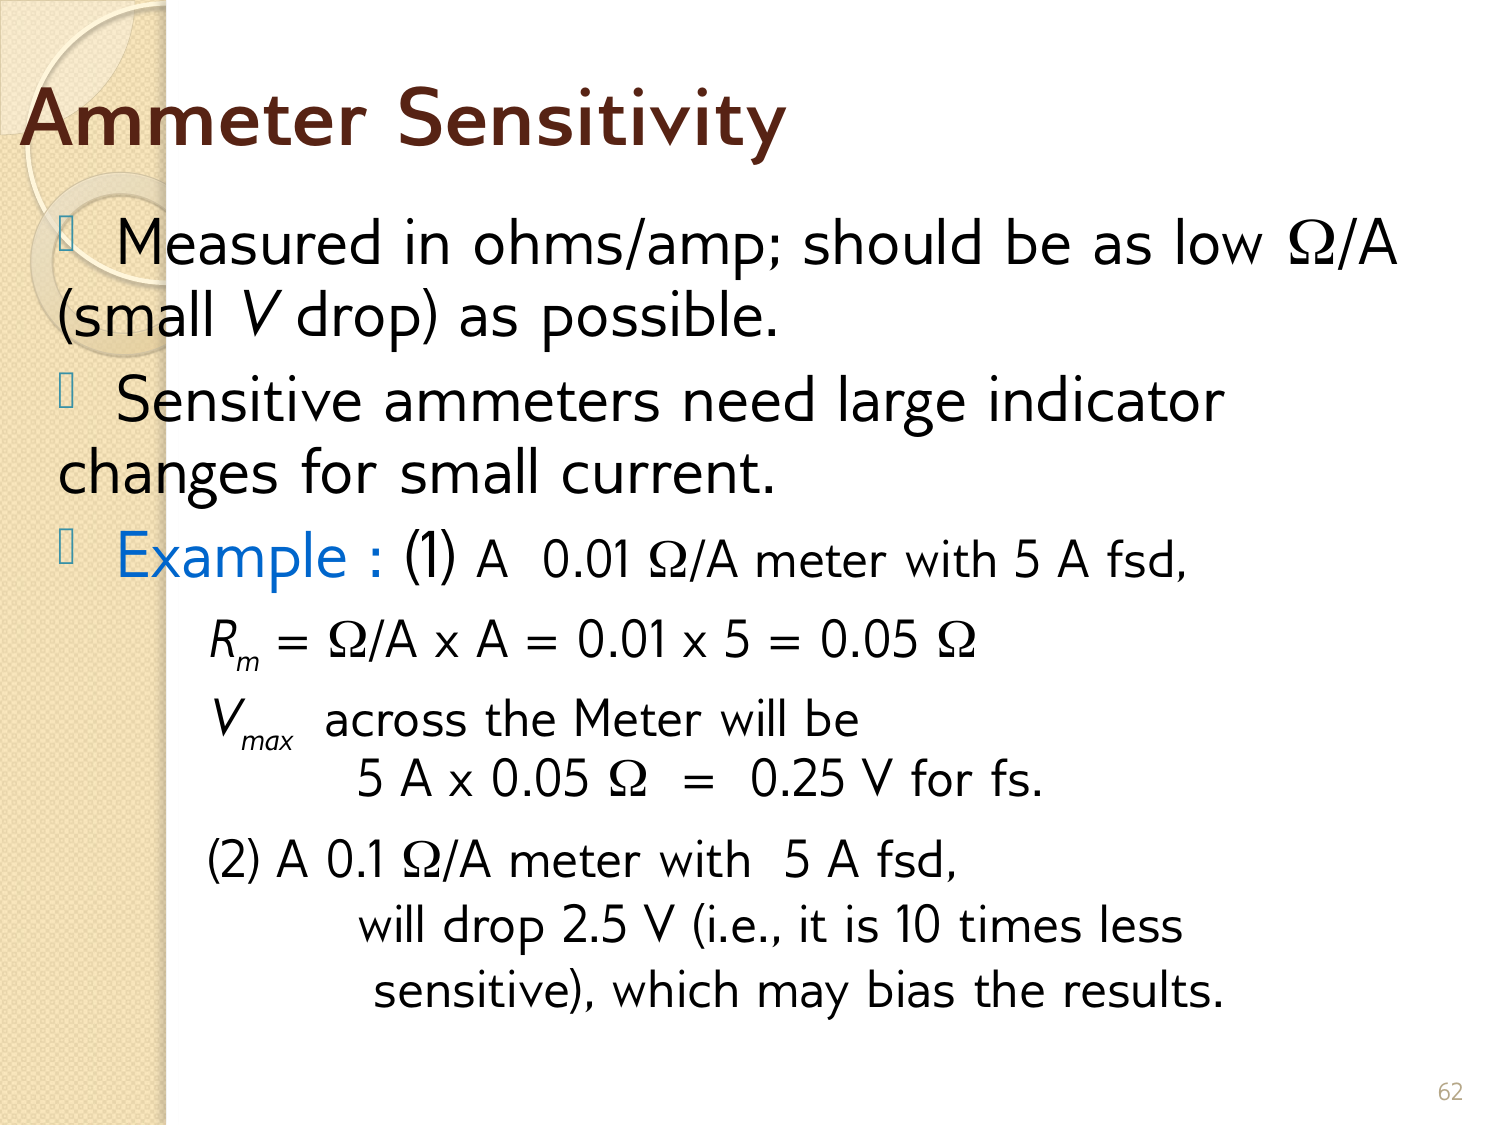

Ammeter Sensitivity
  Measured in ohms/amp; should be as low Ω/A (small V drop) as possible.
  Sensitive ammeters need large indicator changes for small current.
  Example : (1) A  0.01 Ω/A meter with 5 A fsd,
	Rm = Ω/A x A = 0.01 x 5 = 0.05 Ω
	Vmax  across the Meter will be
		5 A x 0.05 Ω  =  0.25 V for fs.
	(2) A 0.1 Ω/A meter with  5 A fsd,
		will drop 2.5 V (i.e., it is 10 times less
		 sensitive), which may bias the results.
62